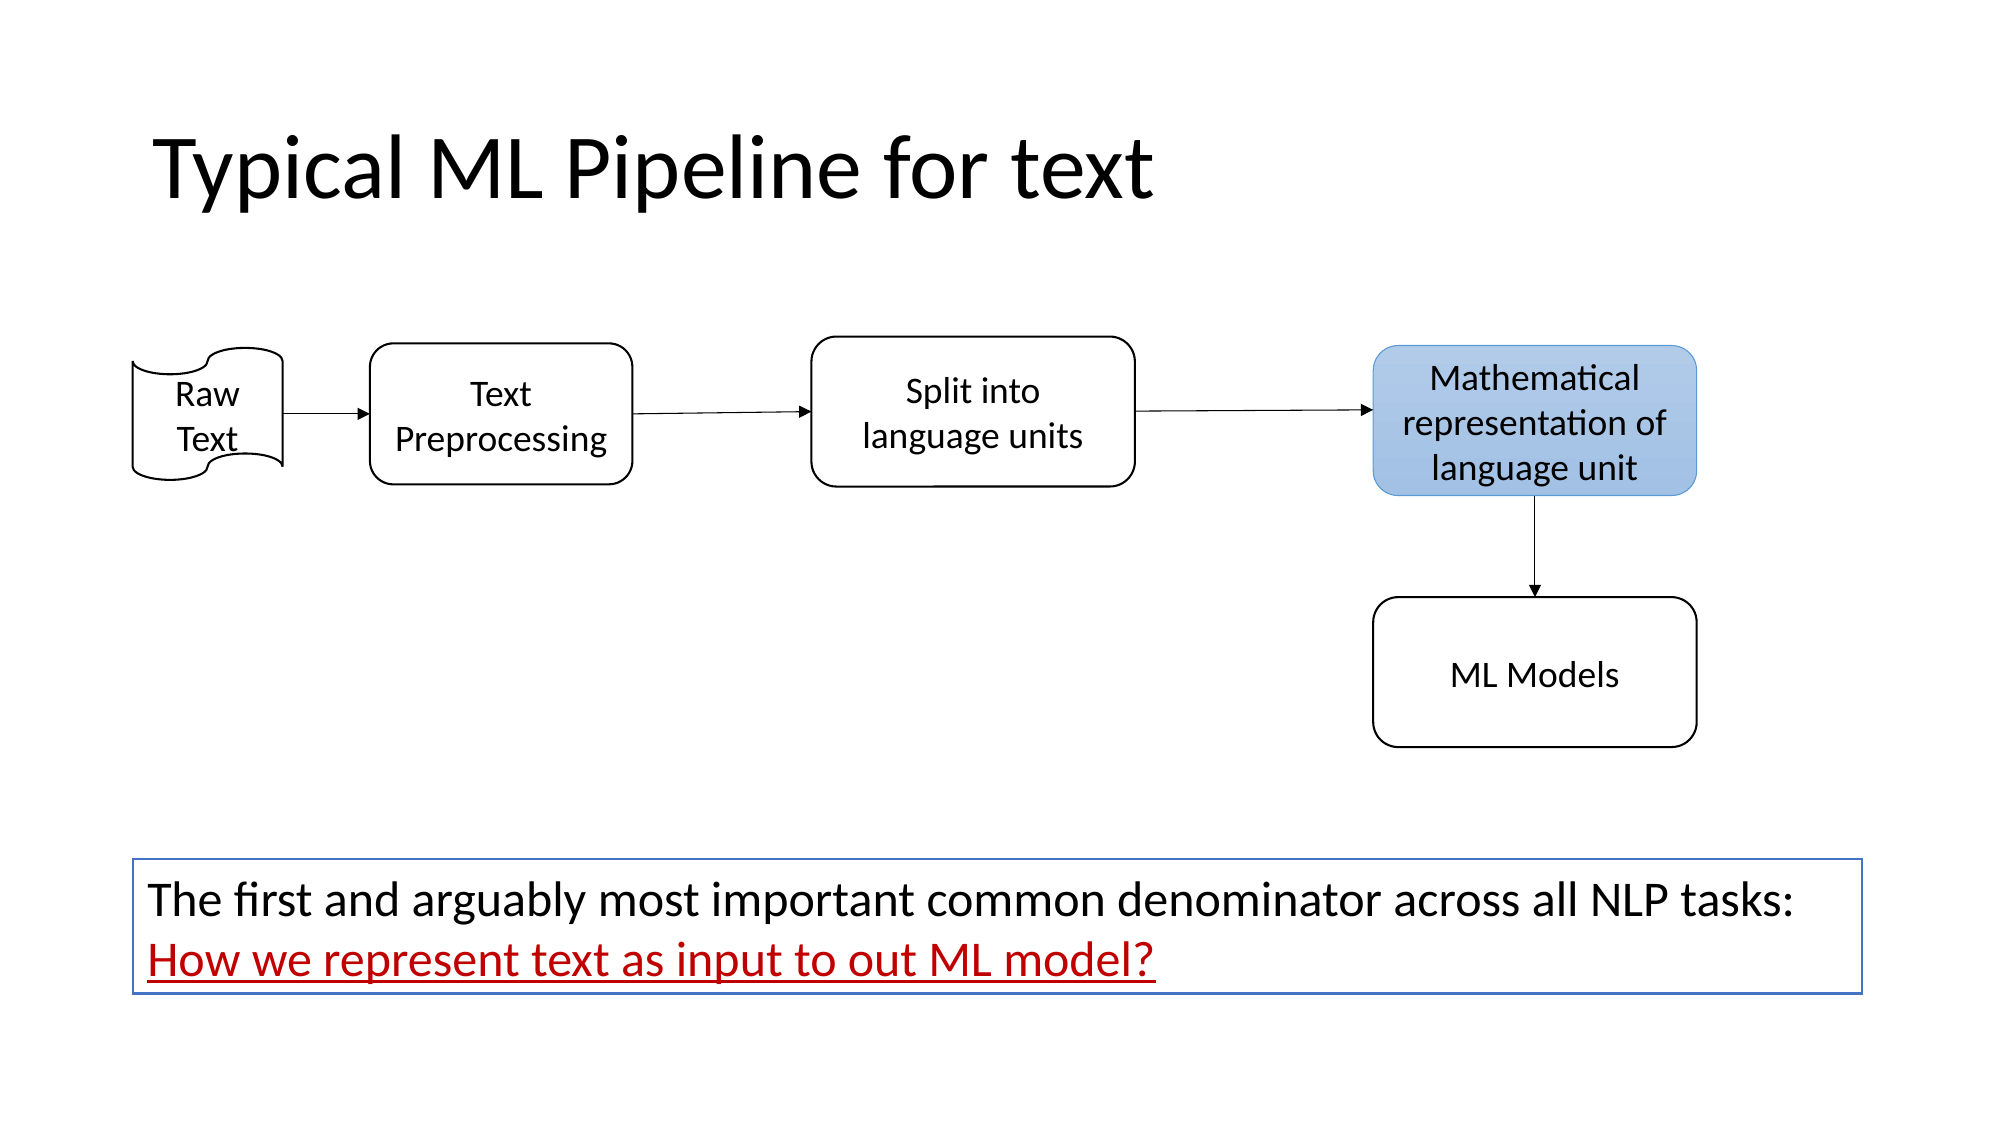

# Typical ML Pipeline for text
Split into language units
Text Preprocessing
Mathematical representation of language unit
Raw Text
ML Models
The first and arguably most important common denominator across all NLP tasks:
How we represent text as input to out ML model?